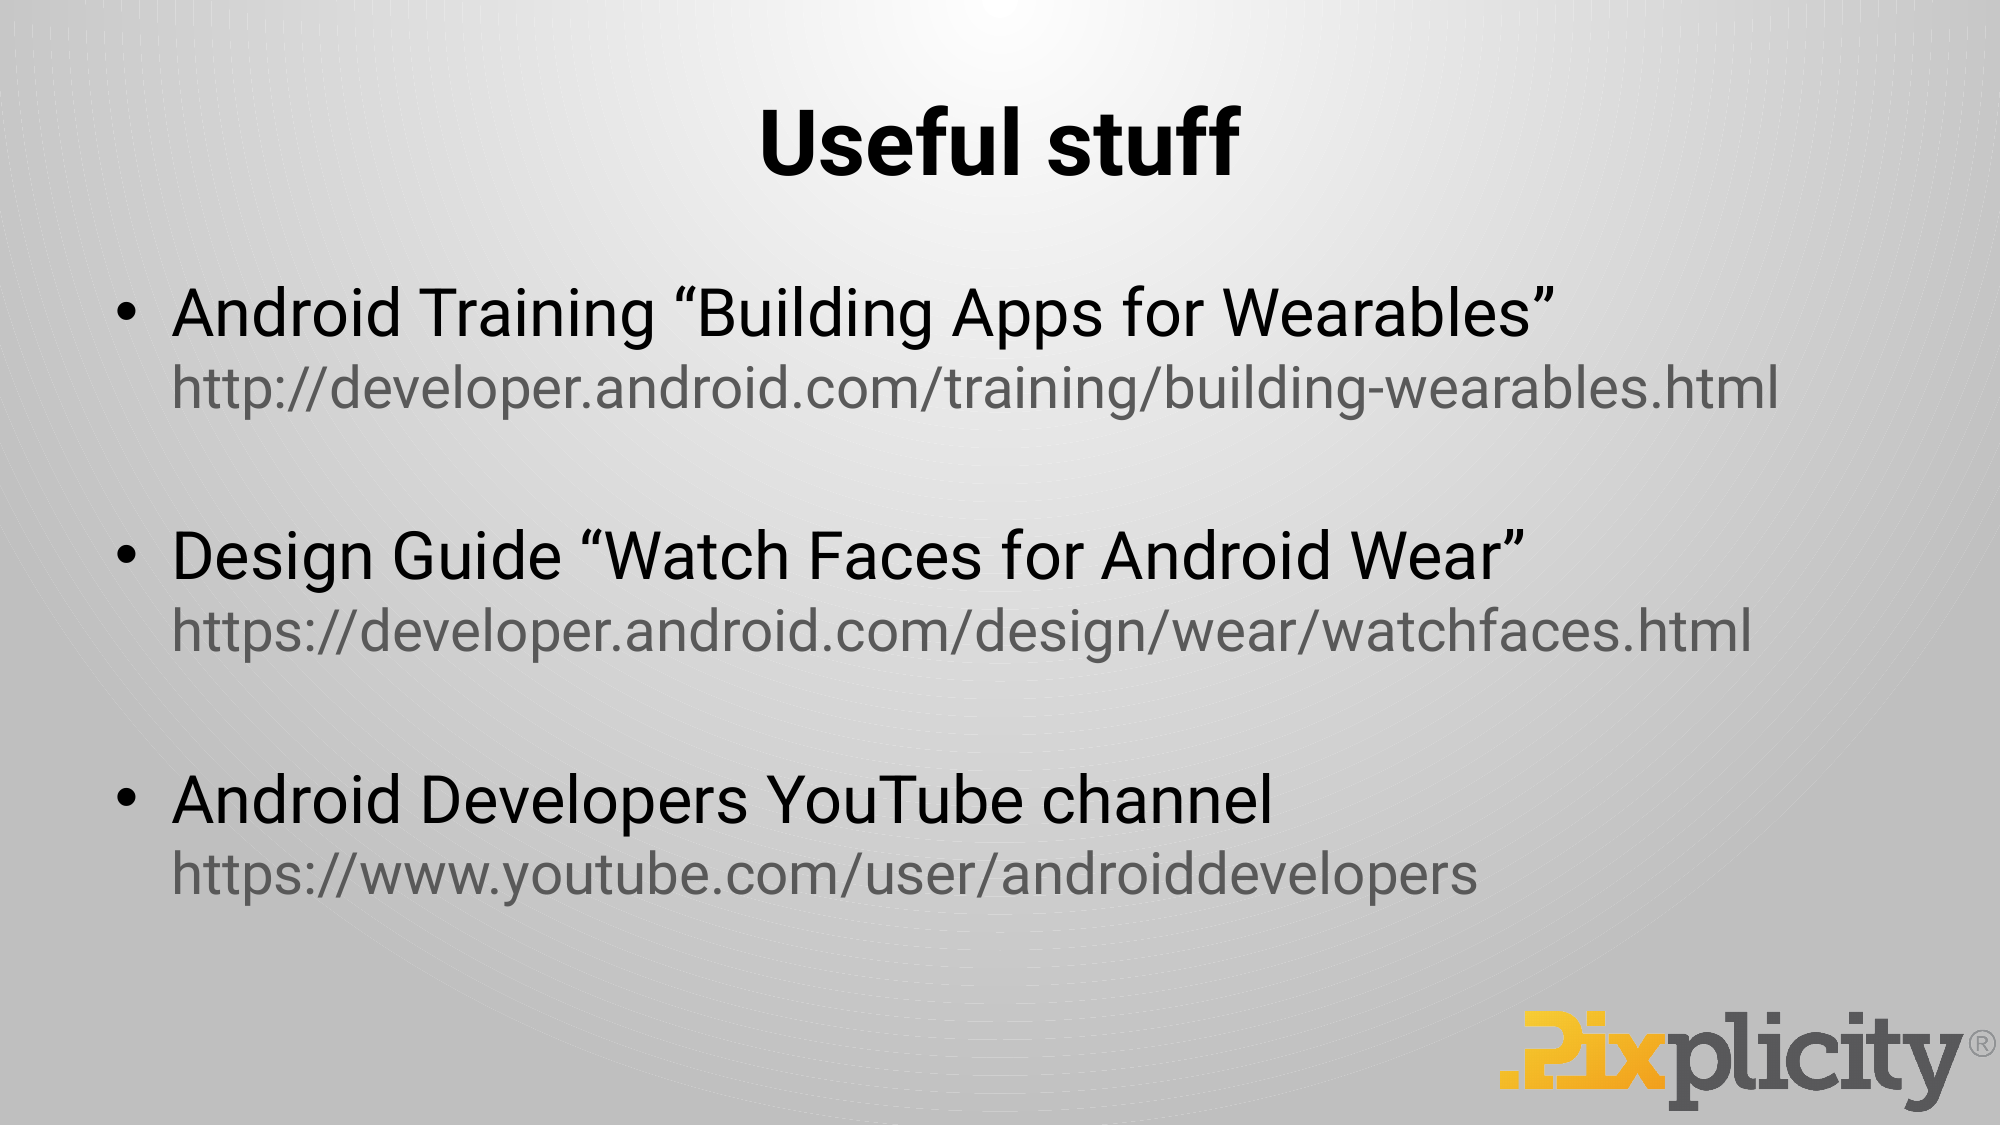

# Useful stuff
Android Training “Building Apps for Wearables”
http://developer.android.com/training/building-wearables.html
Design Guide “Watch Faces for Android Wear”
https://developer.android.com/design/wear/watchfaces.html
Android Developers YouTube channel
https://www.youtube.com/user/androiddevelopers